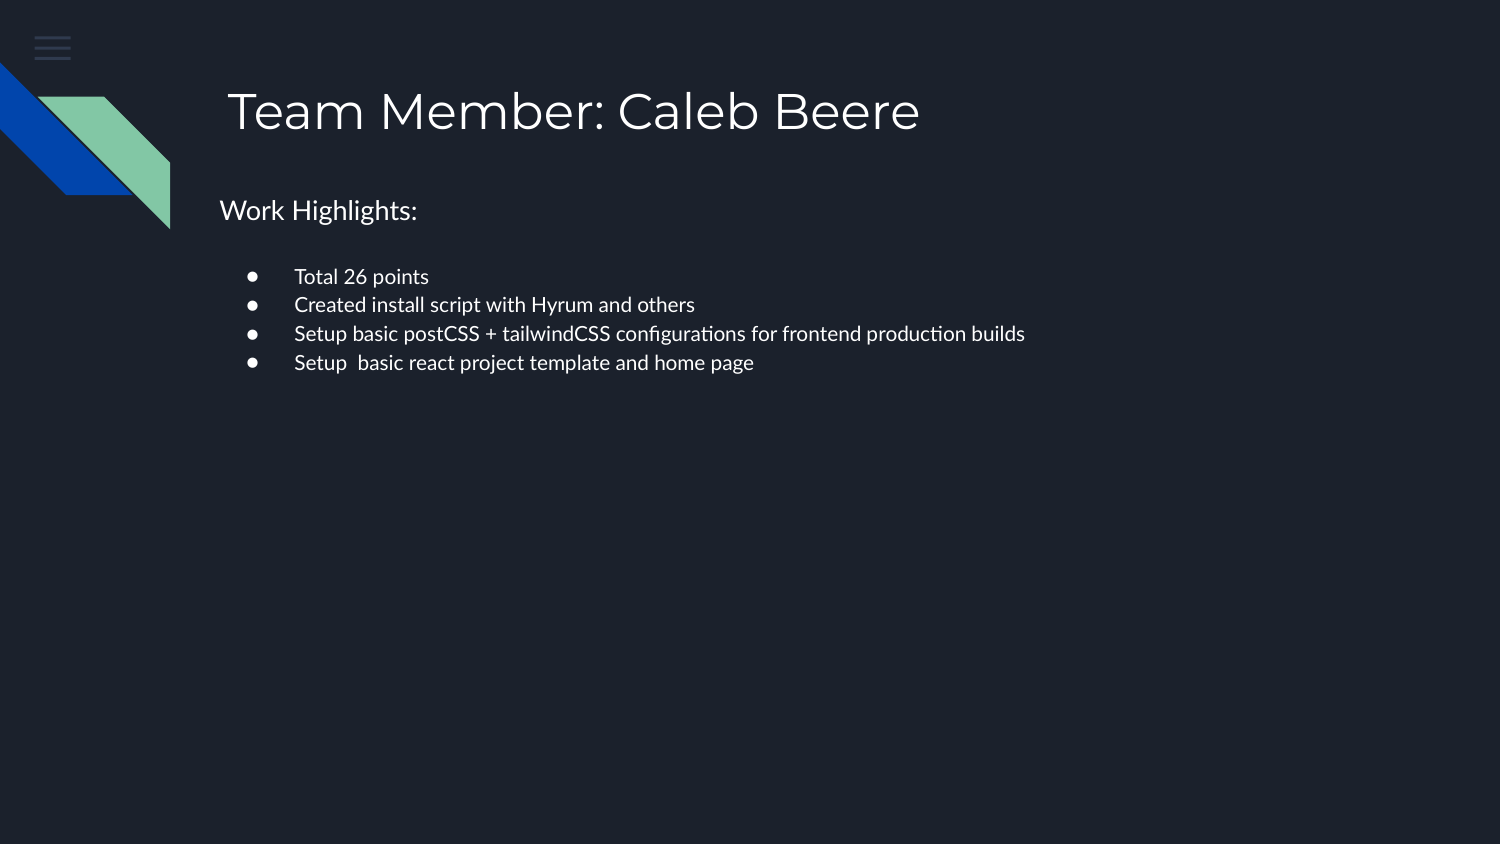

# Team Member: Caleb Beere
Work Highlights:
Total 26 points
Created install script with Hyrum and others
Setup basic postCSS + tailwindCSS configurations for frontend production builds
Setup  basic react project template and home page